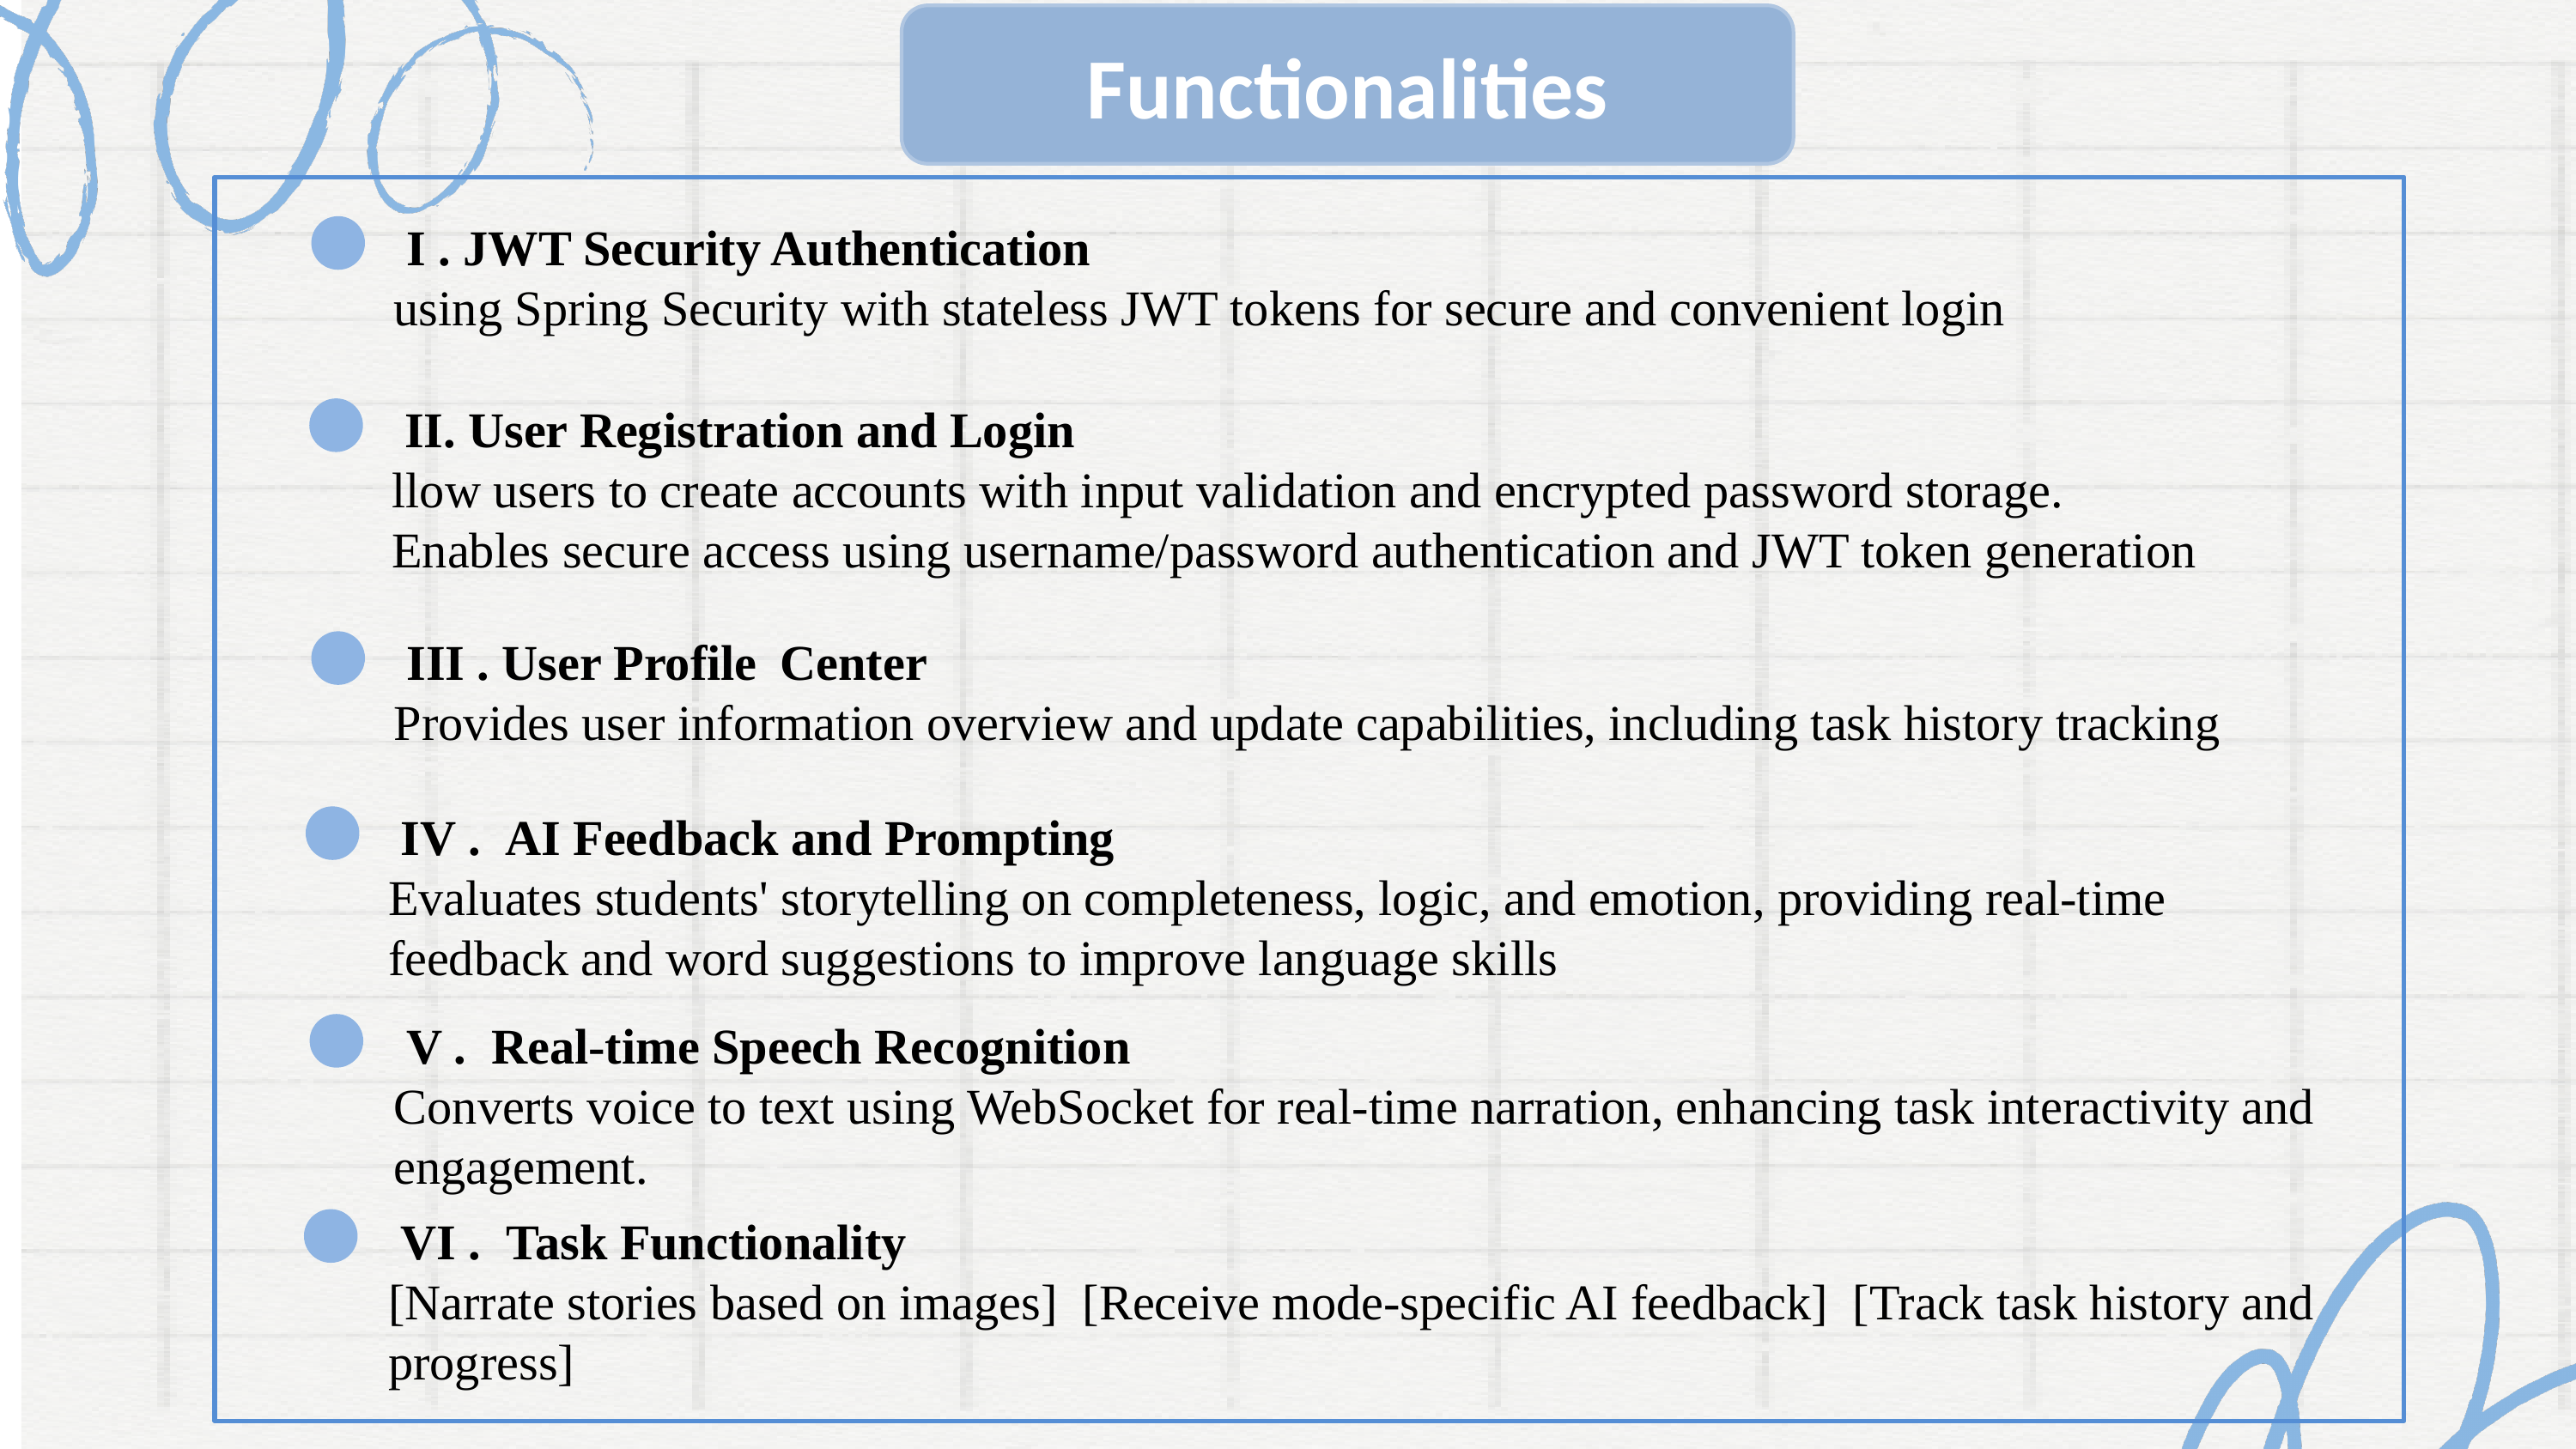

Functionalities

 I . JWT Security Authentication
using Spring Security with stateless JWT tokens for secure and convenient login

 II. User Registration and Login
llow users to create accounts with input validation and encrypted password storage.
Enables secure access using username/password authentication and JWT token generation

 III . User Profile 	Center
Provides user information overview and update capabilities, including task history tracking

 IV .  AI Feedback and Prompting
Evaluates students' storytelling on completeness, logic, and emotion, providing real-time feedback and word suggestions to improve language skills

 V .  Real-time Speech Recognition
Converts voice to text using WebSocket for real-time narration, enhancing task interactivity and engagement.

 VI .  Task Functionality
[Narrate stories based on images]  [Receive mode-specific AI feedback]  [Track task history and progress]